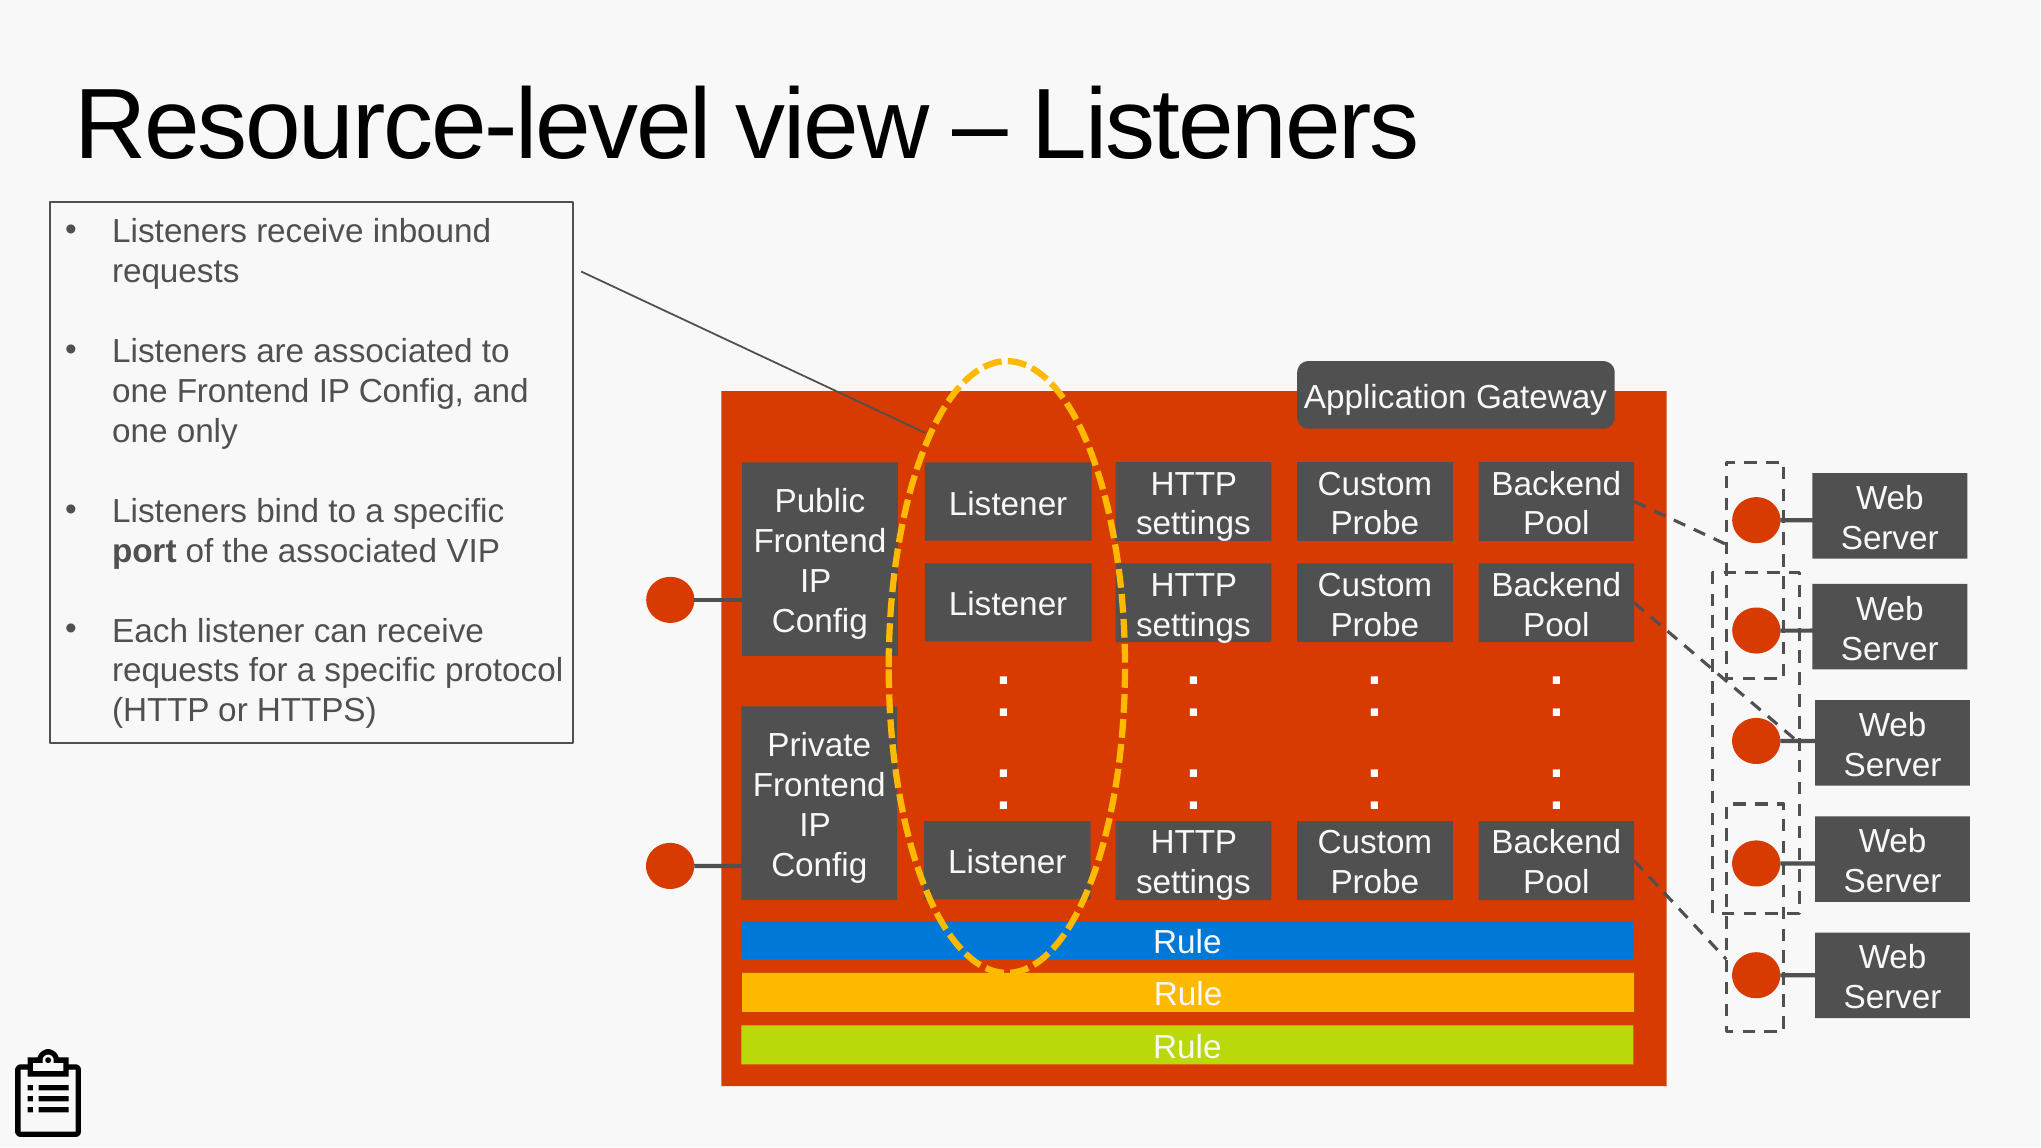

# Resource-level view – Listeners
Listeners receive inbound requests

Listeners are associated to one Frontend IP Config, and one only

Listeners bind to a specific port of the associated VIP

Each listener can receive requests for a specific protocol (HTTP or HTTPS)

Application Gateway

HTTP settings
Custom Probe
Backend Pool
Public Frontend IP
Config
Listener

Web Server

Listener
HTTP settings
Custom Probe
Backend Pool

Web Server

:
:
:
:
:
:
:
:
Web Server
Private
Frontend IP
Config

Web Server
Listener
HTTP settings
Custom Probe
Backend Pool

Rule
Web Server

Rule
Rule